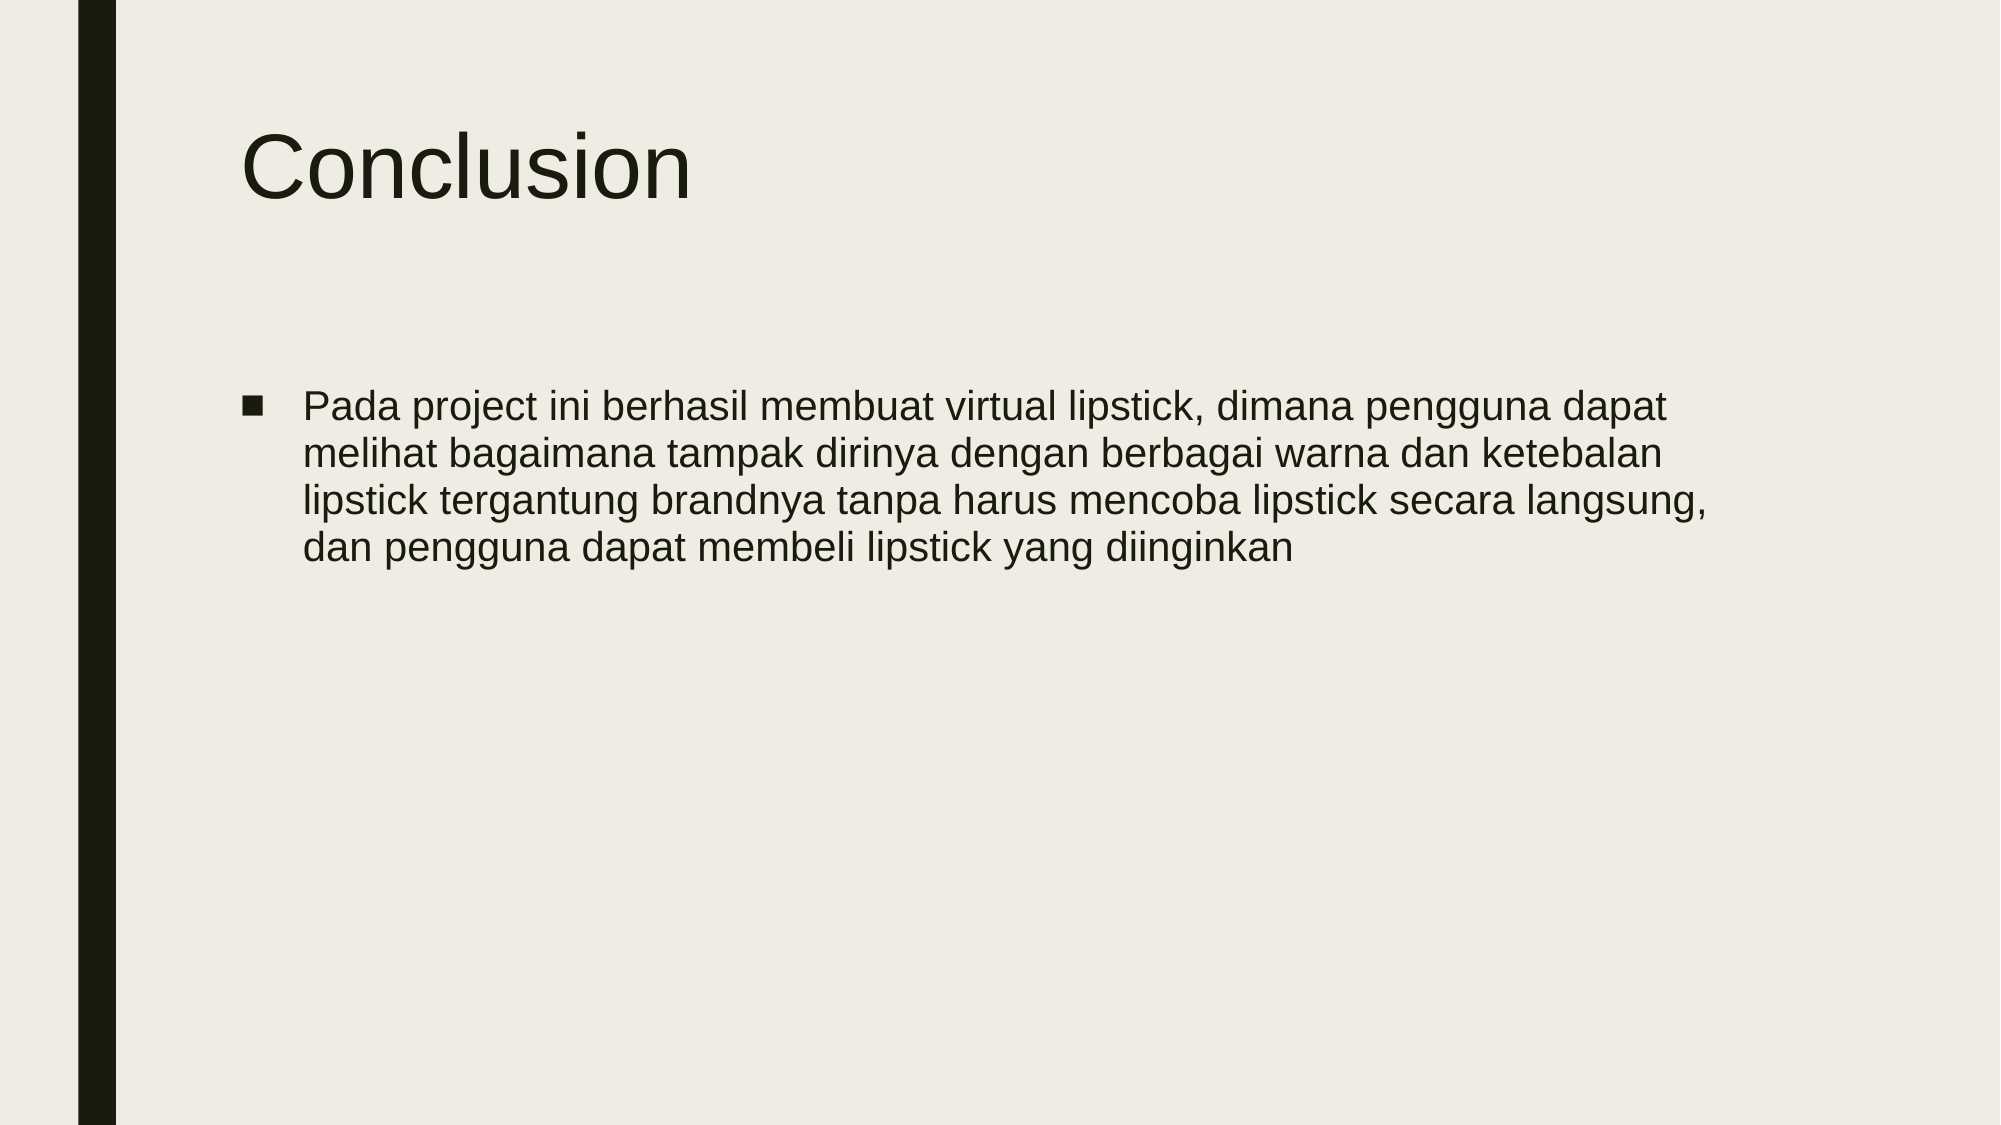

# Conclusion
Pada project ini berhasil membuat virtual lipstick, dimana pengguna dapat melihat bagaimana tampak dirinya dengan berbagai warna dan ketebalan lipstick tergantung brandnya tanpa harus mencoba lipstick secara langsung, dan pengguna dapat membeli lipstick yang diinginkan